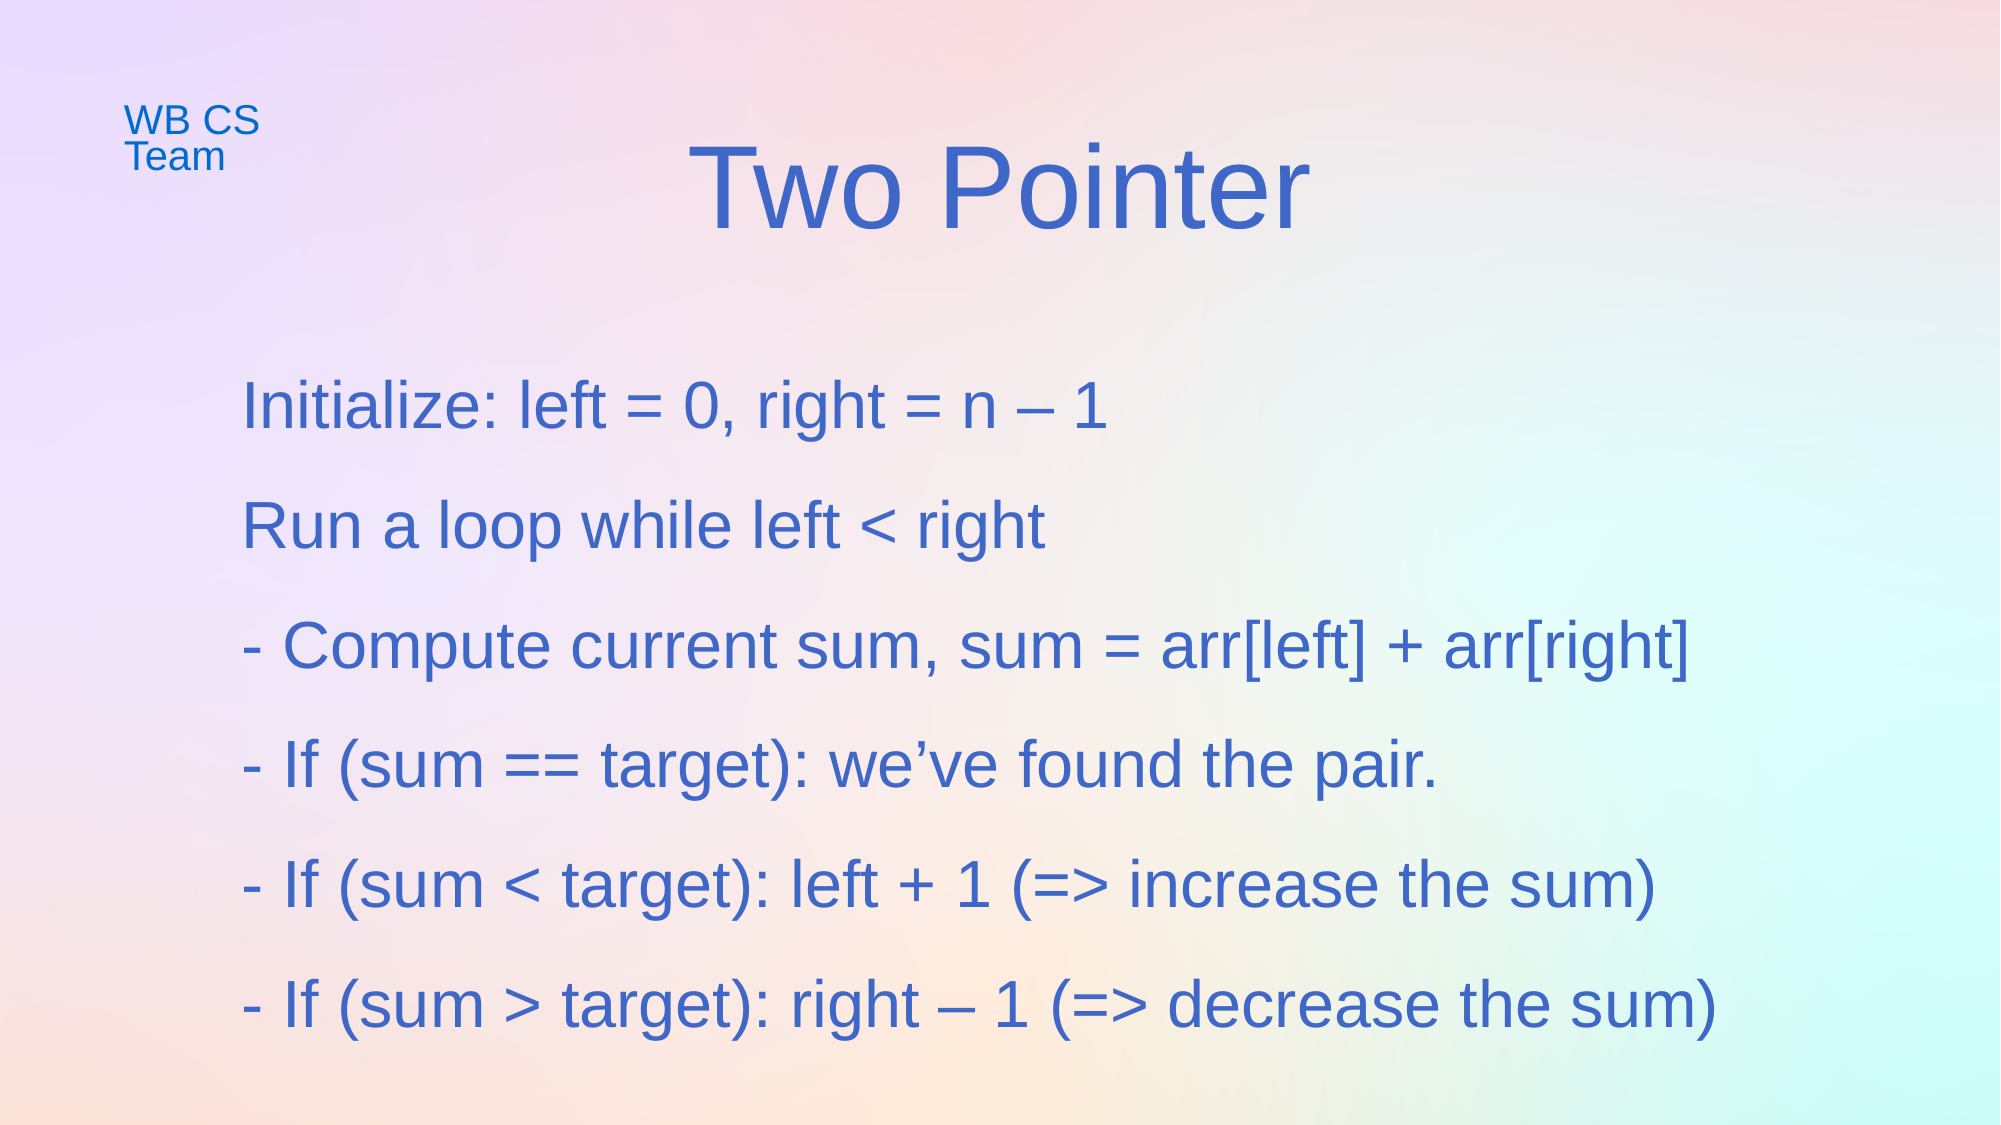

WB CS Team
Two Pointer
Initialize: left = 0, right = n – 1
Run a loop while left < right
- Compute current sum, sum = arr[left] + arr[right]
- If (sum == target): we’ve found the pair.
- If (sum < target): left + 1 (=> increase the sum)
- If (sum > target): right – 1 (=> decrease the sum)